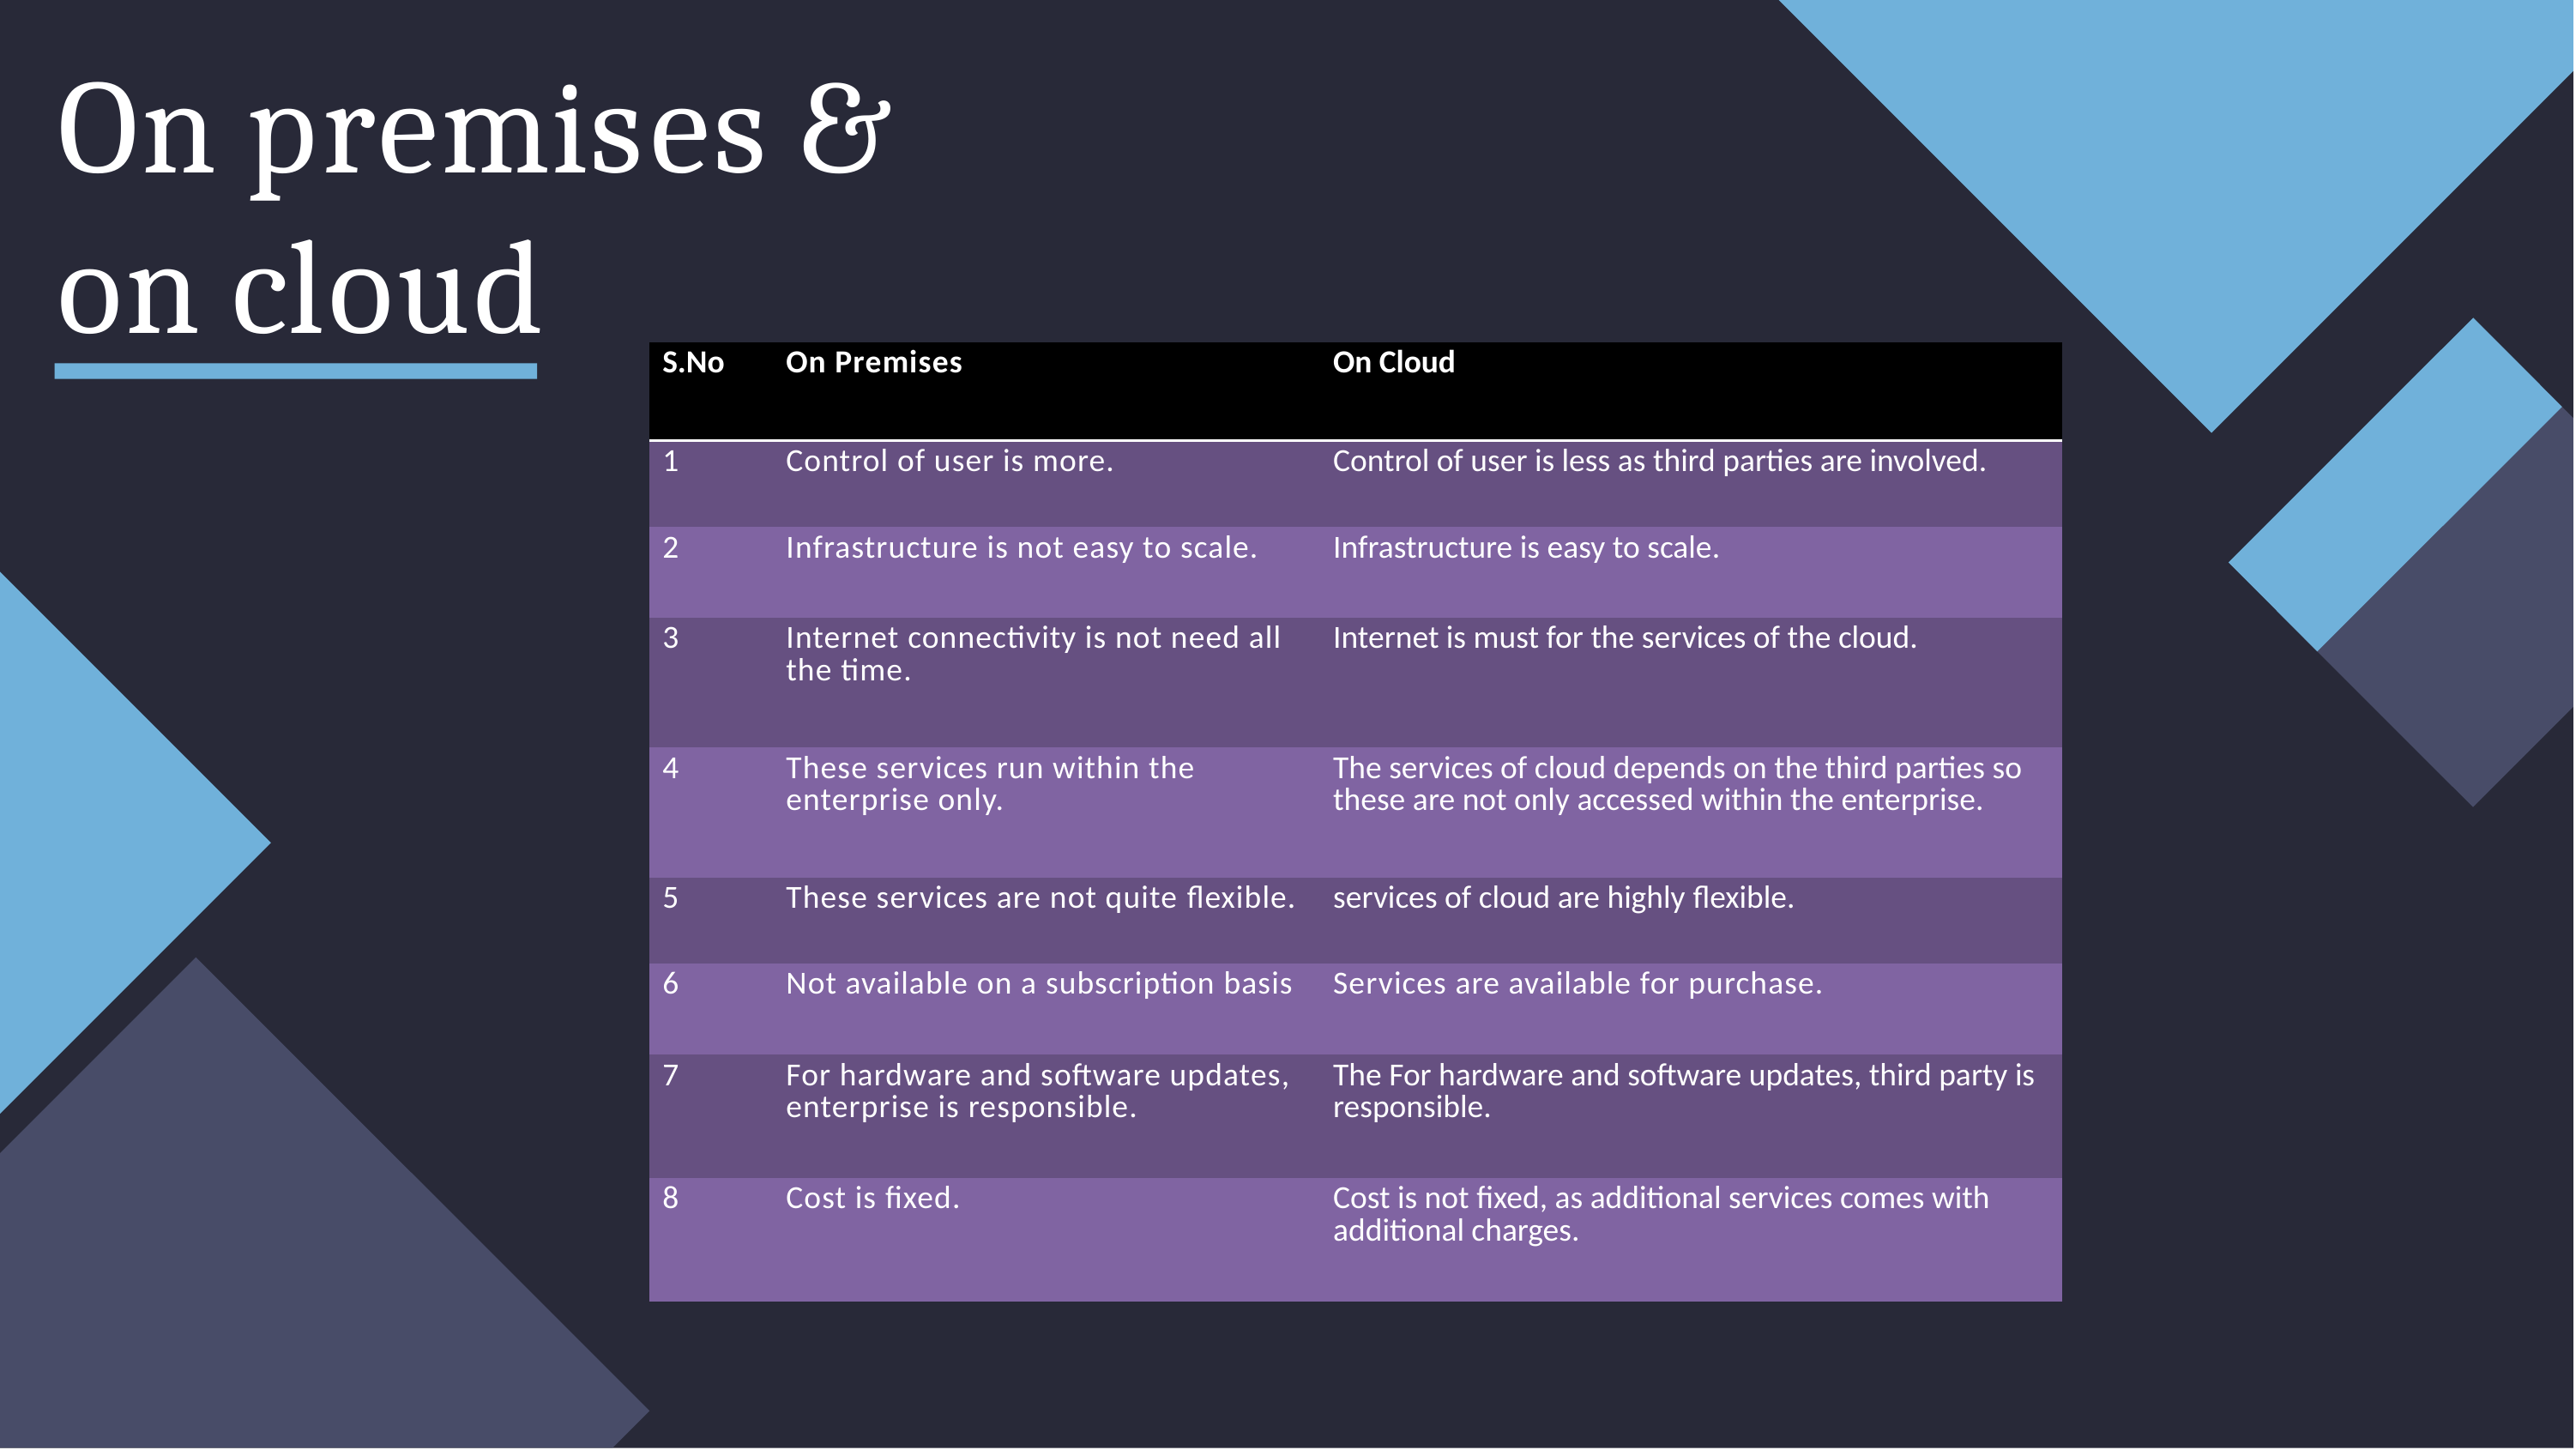

# On premises & on cloud

| S.No | On Premises | On Cloud |
| --- | --- | --- |
| 1 | Control of user is more. | Control of user is less as third parties are involved. |
| 2 | Infrastructure is not easy to scale. | Infrastructure is easy to scale. |
| 3 | Internet connectivity is not need all the time. | Internet is must for the services of the cloud. |
| 4 | These services run within the enterprise only. | The services of cloud depends on the third parties so these are not only accessed within the enterprise. |
| 5 | These services are not quite flexible. | services of cloud are highly flexible. |
| 6 | Not available on a subscription basis | Services are available for purchase. |
| 7 | For hardware and software updates, enterprise is responsible. | The For hardware and software updates, third party is responsible. |
| 8 | Cost is fixed. | Cost is not fixed, as additional services comes with additional charges. |